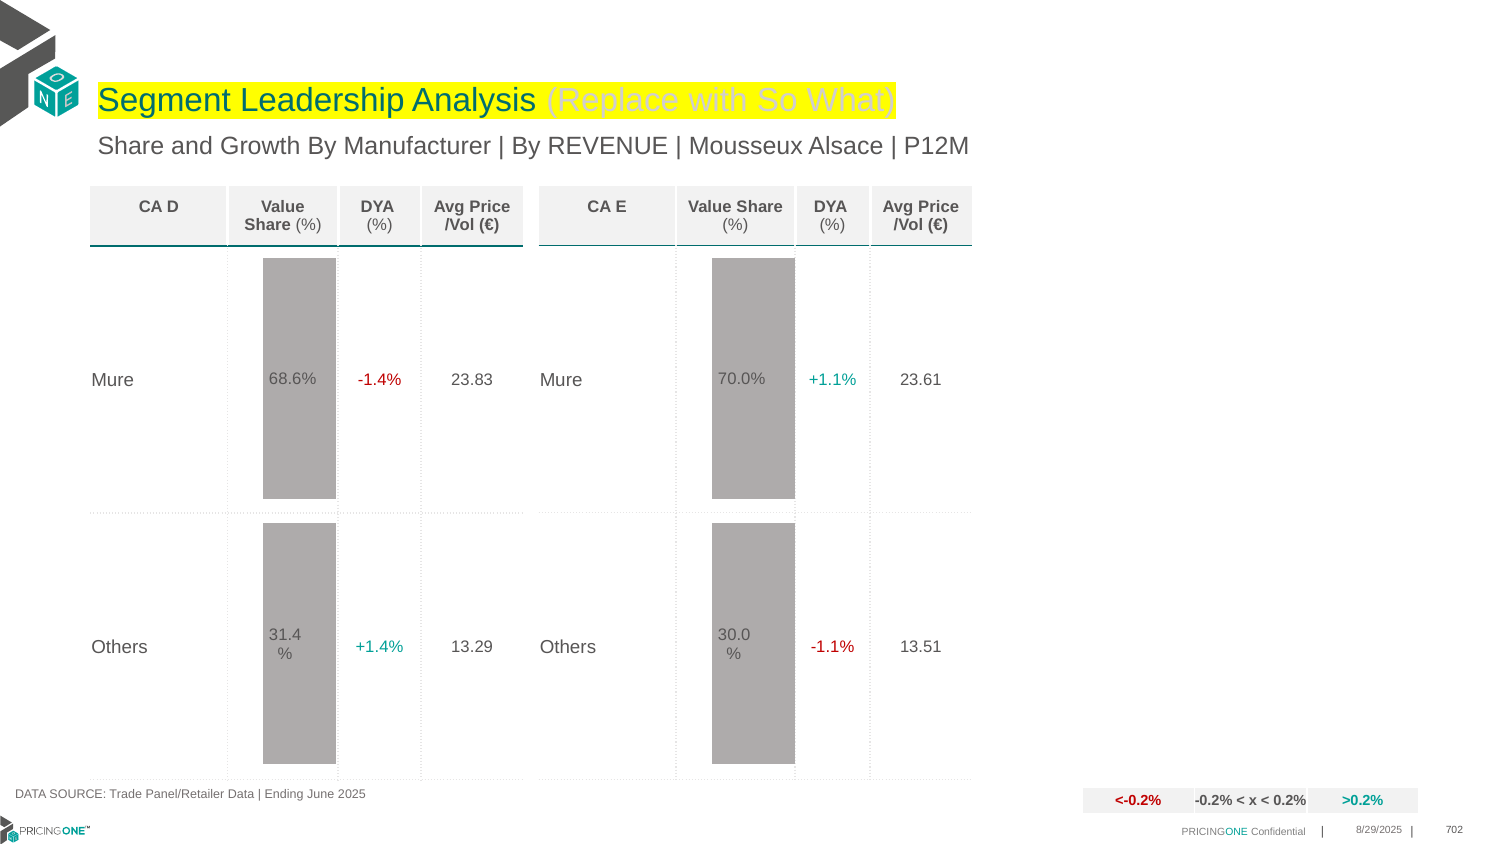

# Segment Leadership Analysis (Replace with So What)
Share and Growth By Manufacturer | By REVENUE | Mousseux Alsace | P12M
| CA D | Value Share (%) | DYA (%) | Avg Price /Vol (€) |
| --- | --- | --- | --- |
| Mure |  | -1.4% | 23.83 |
| Others |  | +1.4% | 13.29 |
| CA E | Value Share (%) | DYA (%) | Avg Price /Vol (€) |
| --- | --- | --- | --- |
| Mure |  | +1.1% | 23.61 |
| Others |  | -1.1% | 13.51 |

### Chart

| Category | Mousseux Alsace | CA E |
|---|---|
|  | 0.6998870524128536 |

### Chart

| Category | Mousseux Alsace | CA D |
|---|---|
|  | 0.6862588031107106 |
DATA SOURCE: Trade Panel/Retailer Data | Ending June 2025
| <-0.2% | -0.2% < x < 0.2% | >0.2% |
| --- | --- | --- |

8/29/2025
702